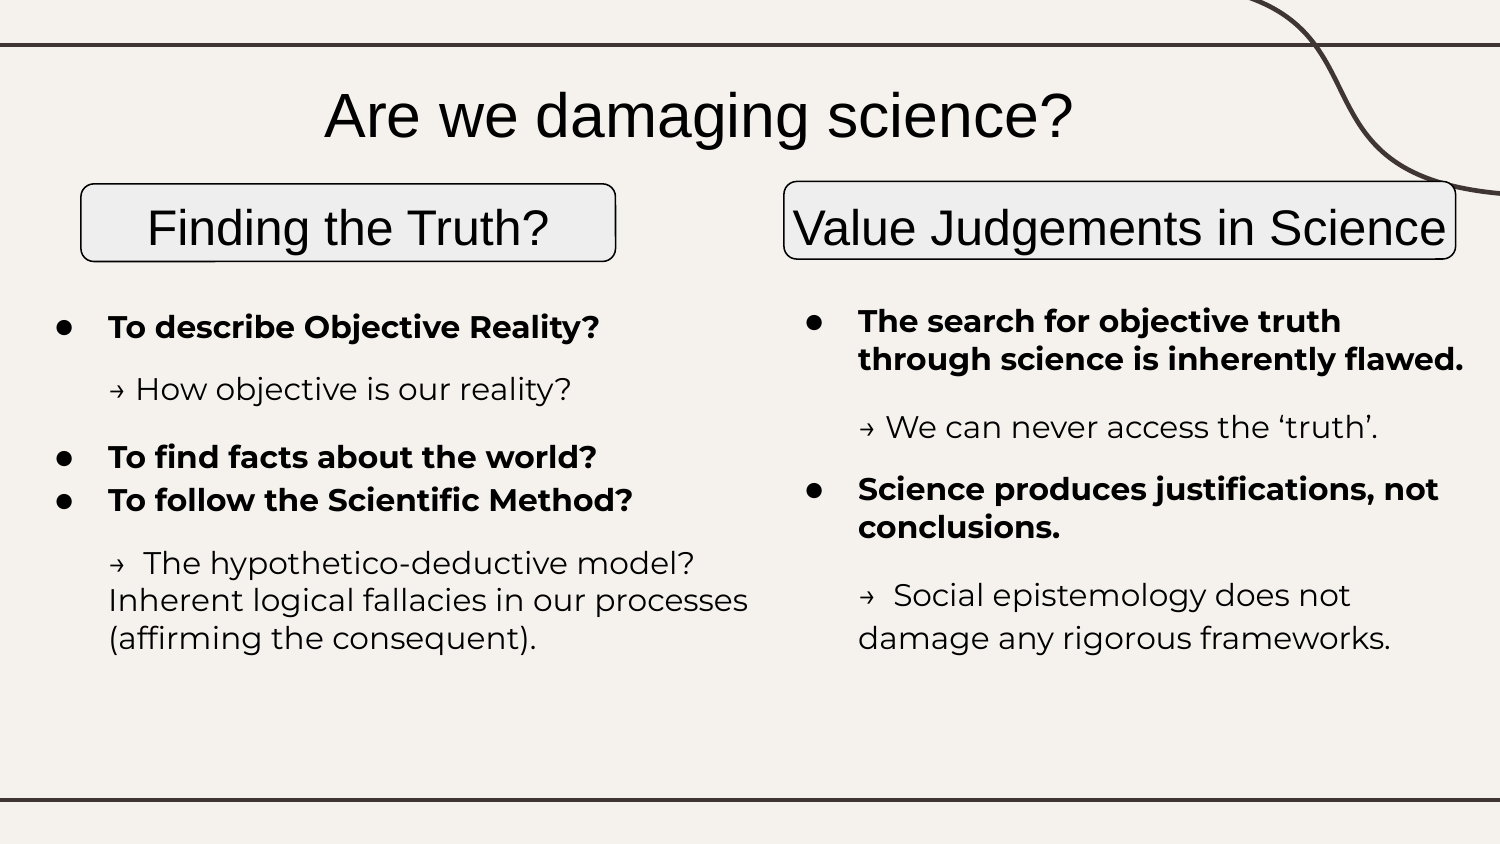

# Are we damaging science?
Finding the Truth?
Value Judgements in Science

To describe Objective Reality?
→ How objective is our reality?
To find facts about the world?
To follow the Scientific Method?
→  The hypothetico-deductive model? Inherent logical fallacies in our processes (affirming the consequent).
The search for objective truth through science is inherently flawed.
→ We can never access the ‘truth’.
Science produces justifications, not conclusions.
→  Social epistemology does not damage any rigorous frameworks.